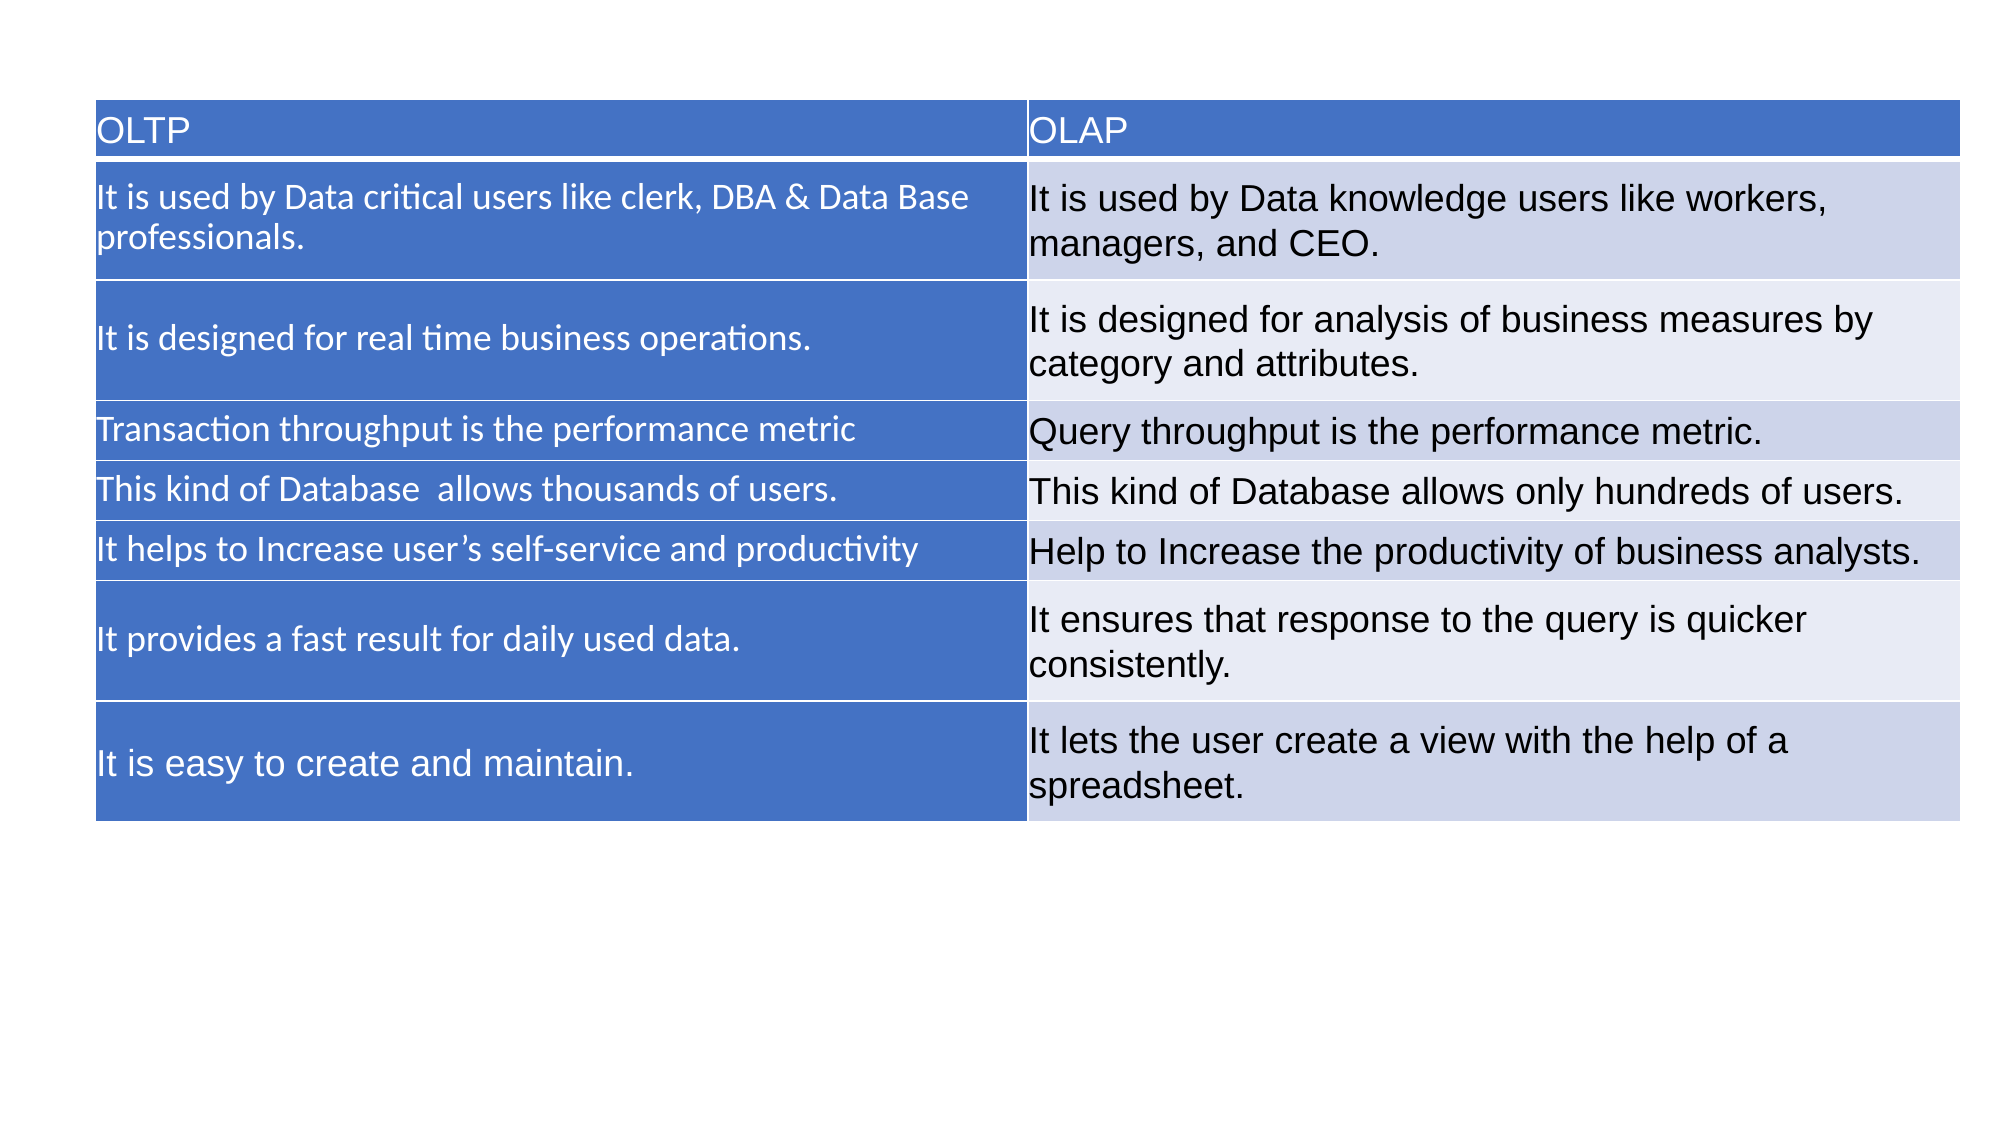

#
| OLTP | OLAP |
| --- | --- |
| It is used by Data critical users like clerk, DBA & Data Base professionals. | It is used by Data knowledge users like workers, managers, and CEO. |
| It is designed for real time business operations. | It is designed for analysis of business measures by category and attributes. |
| Transaction throughput is the performance metric | Query throughput is the performance metric. |
| This kind of Database allows thousands of users. | This kind of Database allows only hundreds of users. |
| It helps to Increase user’s self-service and productivity | Help to Increase the productivity of business analysts. |
| It provides a fast result for daily used data. | It ensures that response to the query is quicker consistently. |
| It is easy to create and maintain. | It lets the user create a view with the help of a spreadsheet. |